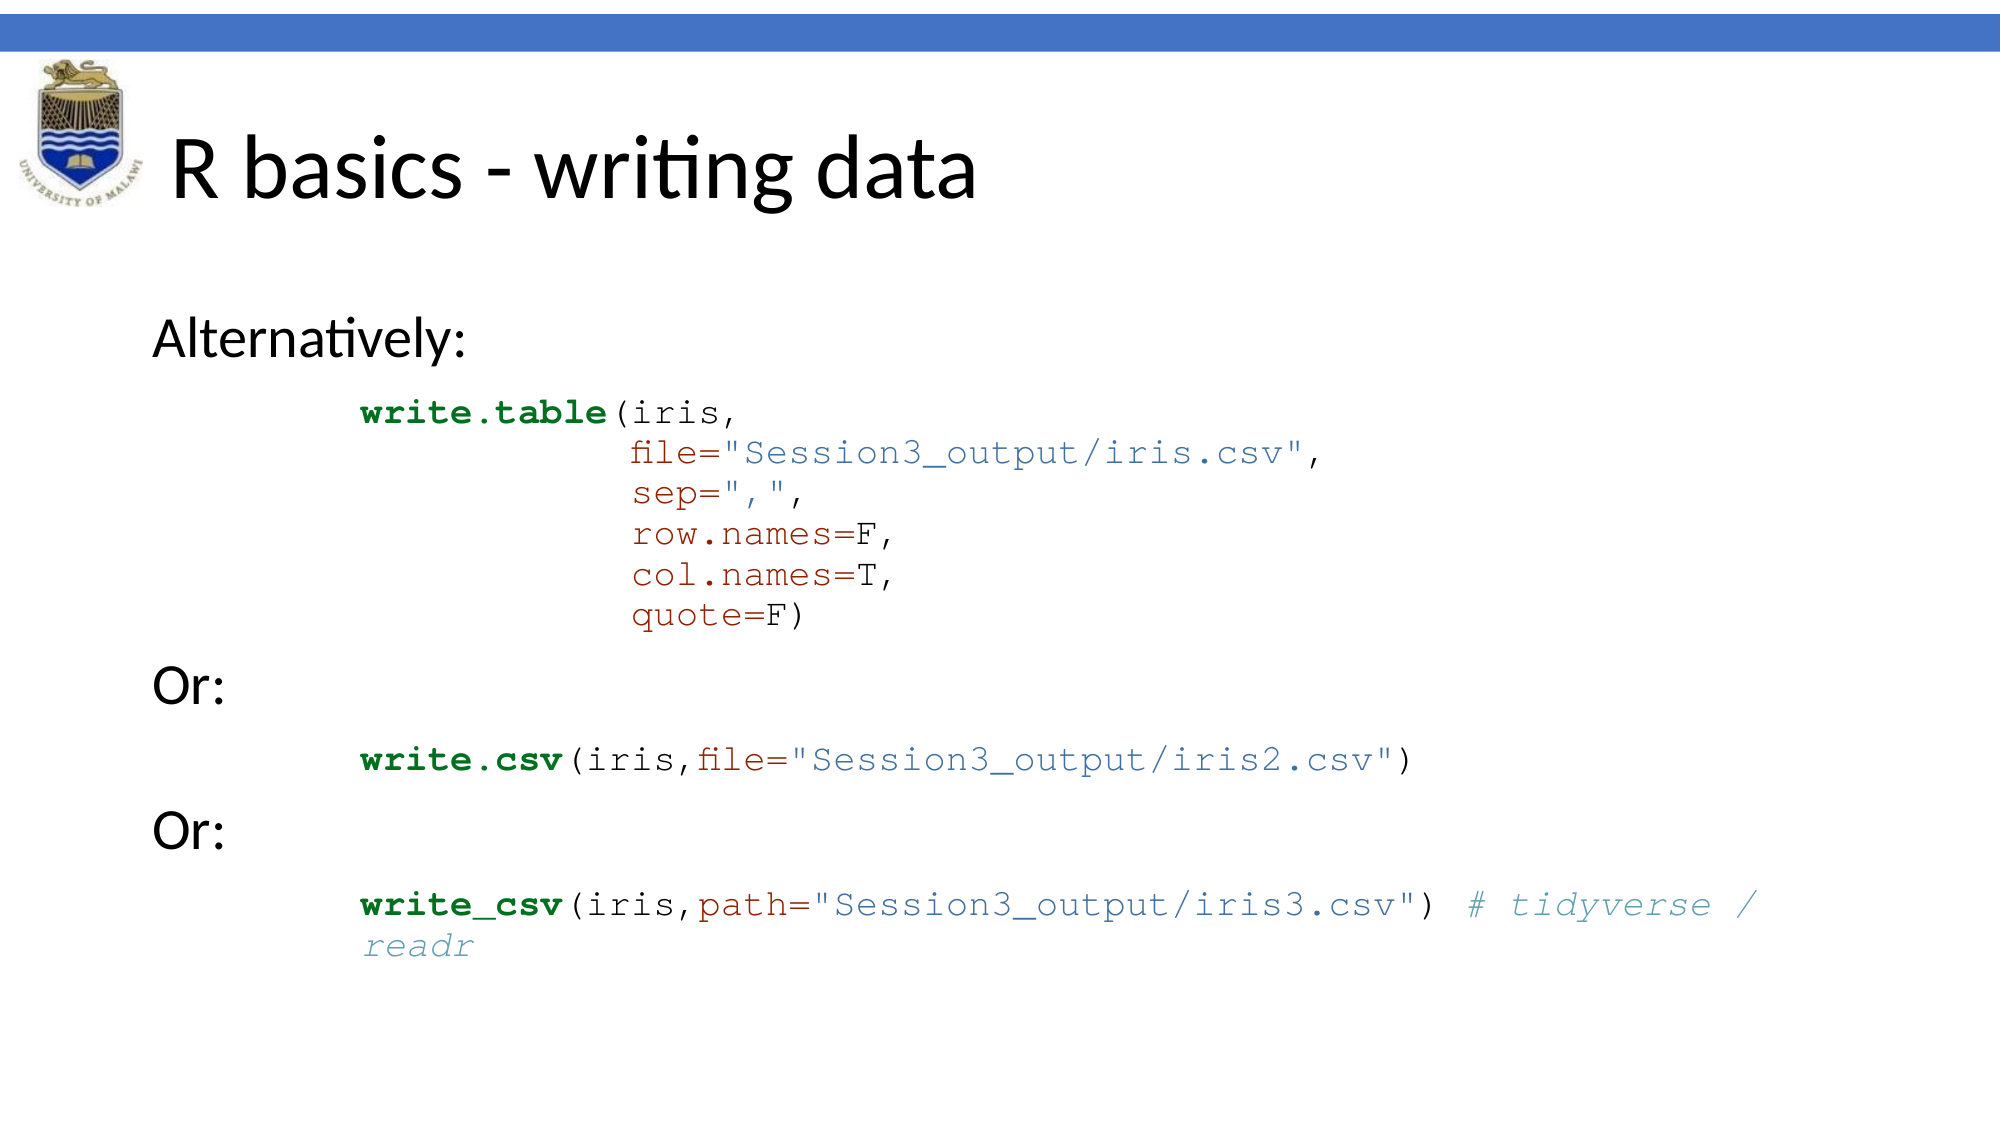

# R basics - writing data
Alternatively:
write.table(iris,
            file="Session3_output/iris.csv",
            sep=",",
            row.names=F,
            col.names=T,
            quote=F)
Or:
write.csv(iris,file="Session3_output/iris2.csv")
Or:
write_csv(iris,path="Session3_output/iris3.csv") # tidyverse / readr